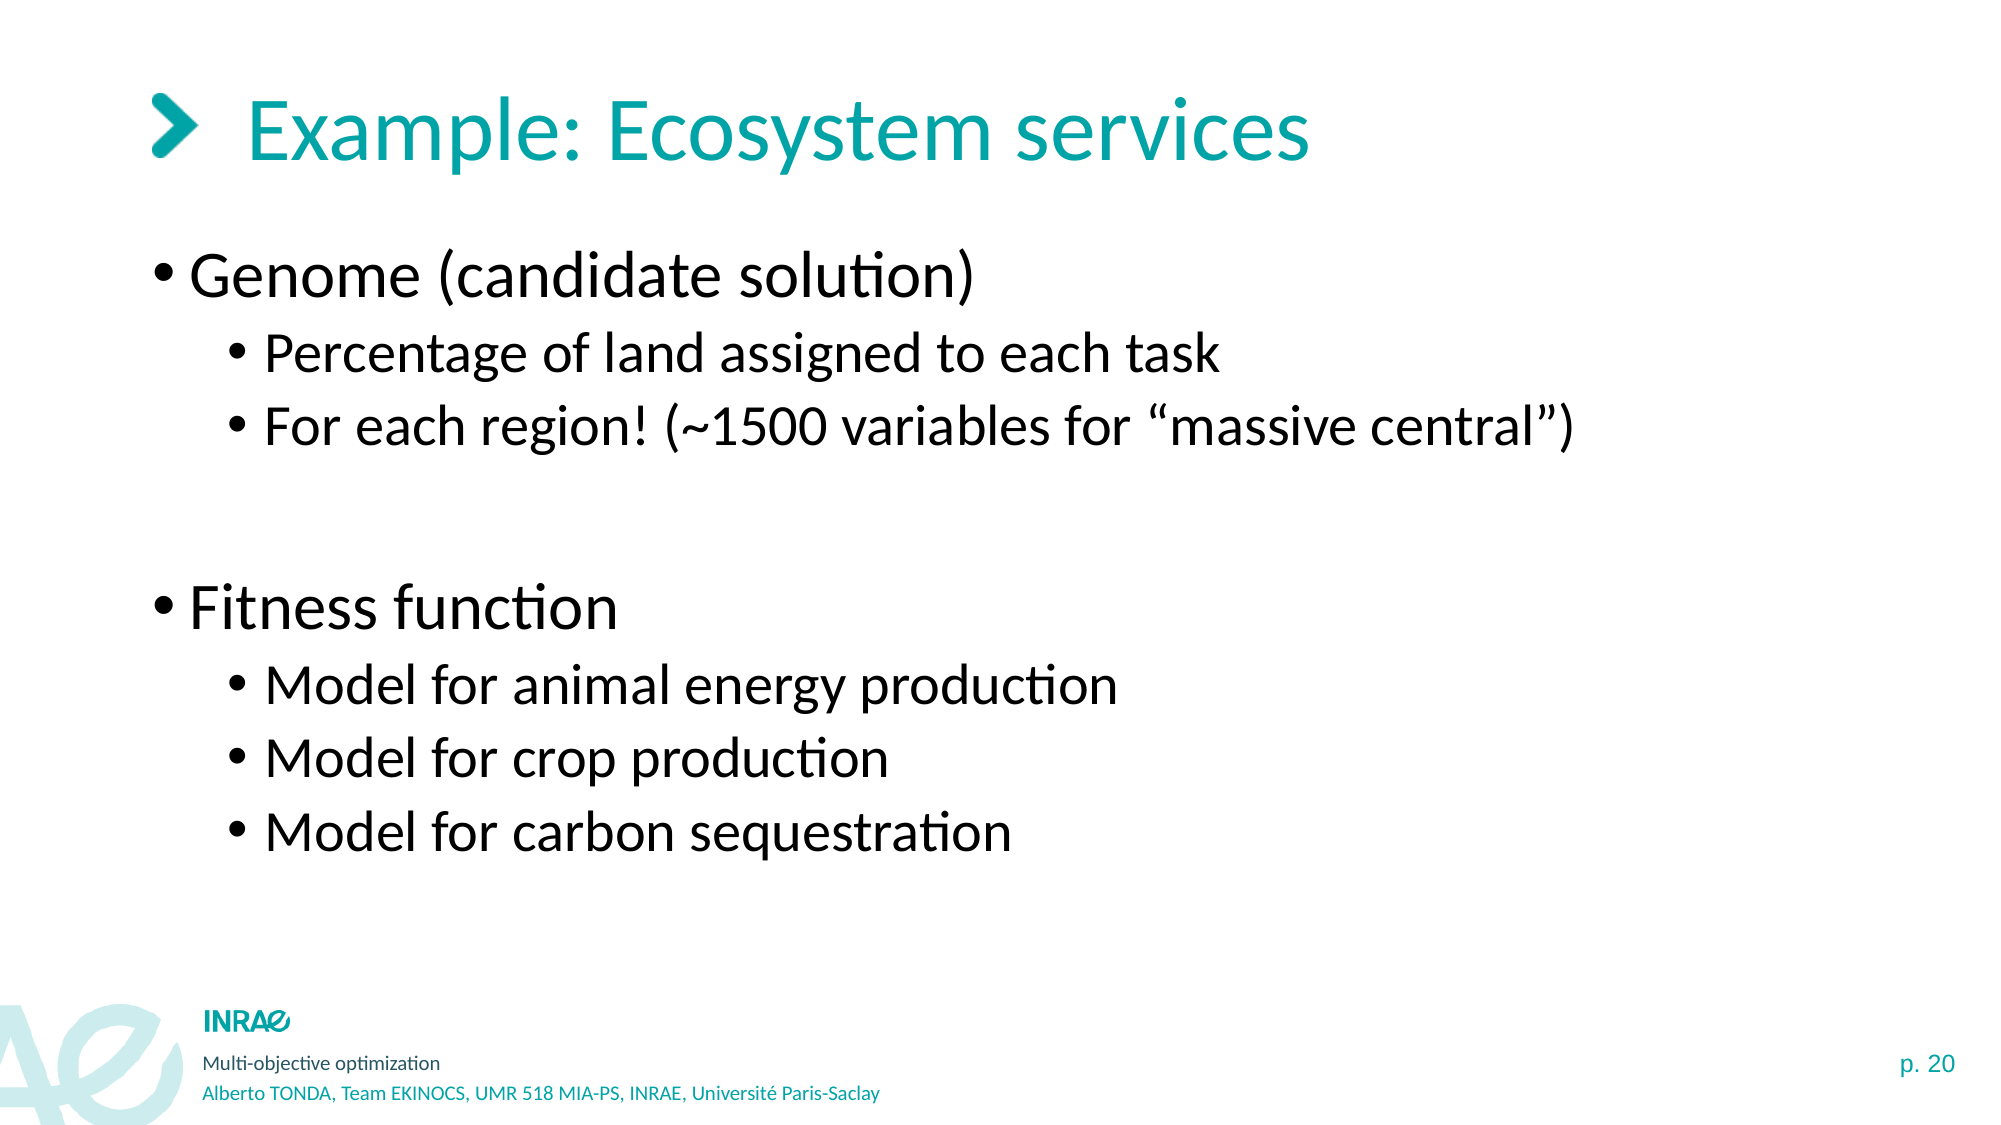

# Example: Ecosystem services
Genome (candidate solution)
Percentage of land assigned to each task
For each region! (~1500 variables for “massive central”)

Fitness function
Model for animal energy production
Model for crop production
Model for carbon sequestration